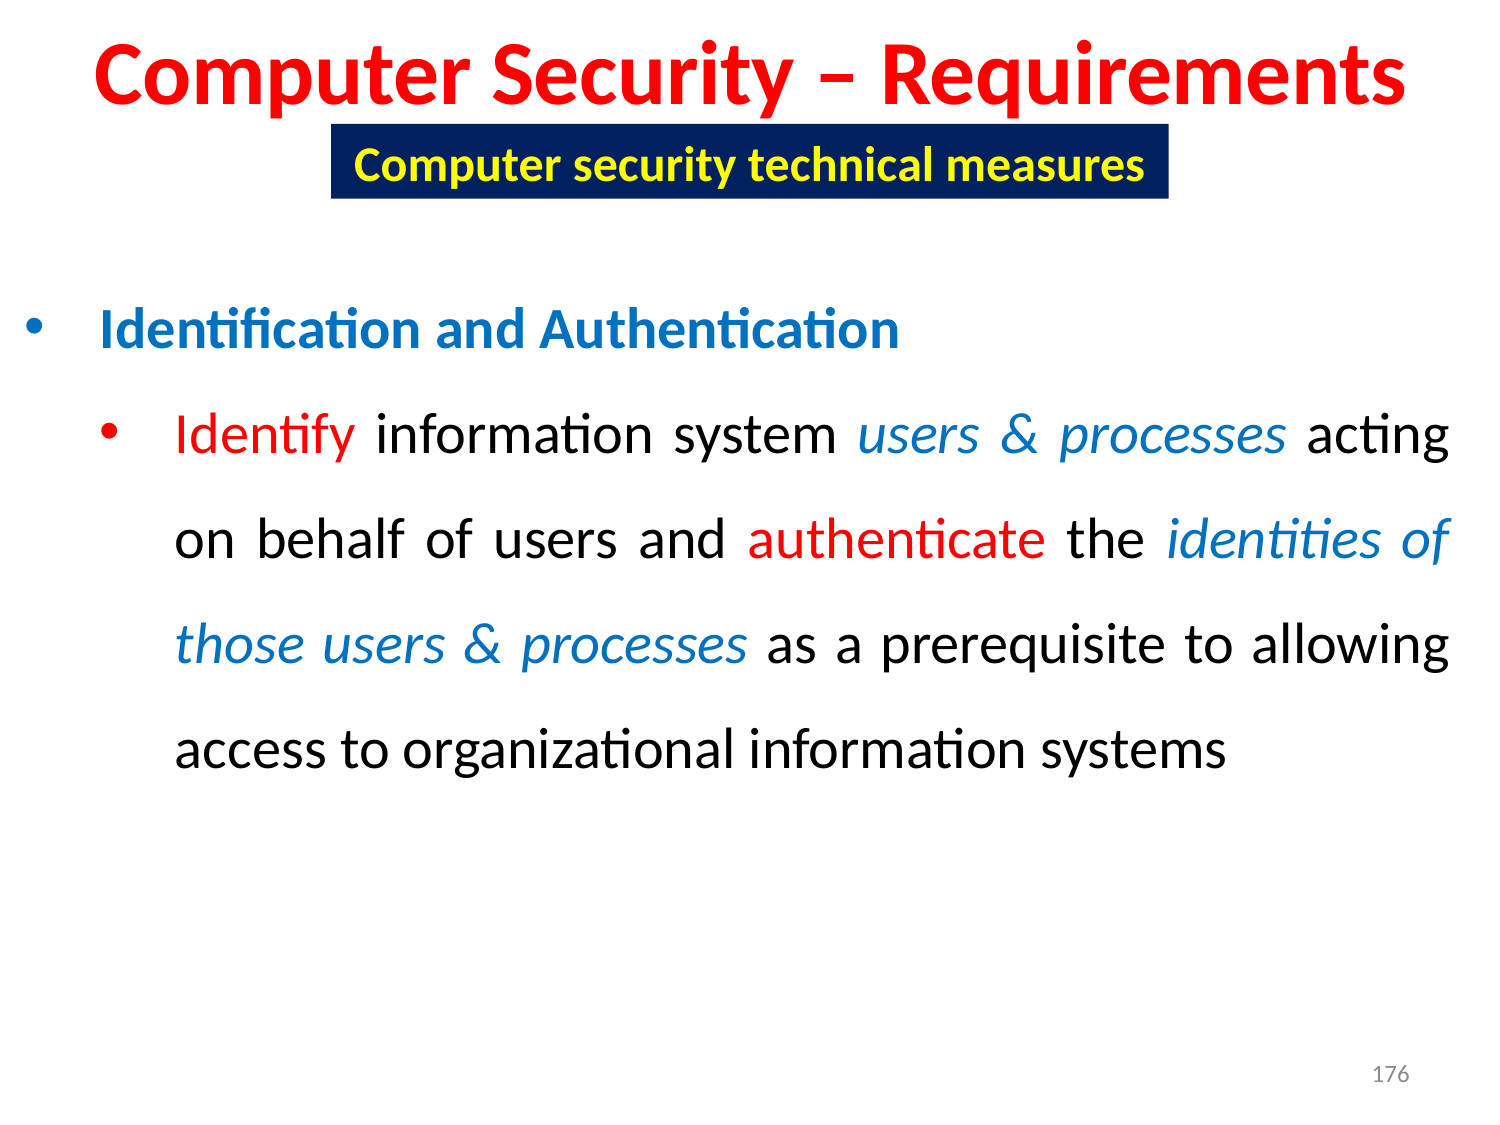

Computer Security – Requirements
Computer security technical measures
Identification and Authentication
Identify information system users & processes acting on behalf of users and authenticate the identities of those users & processes as a prerequisite to allowing access to organizational information systems
176